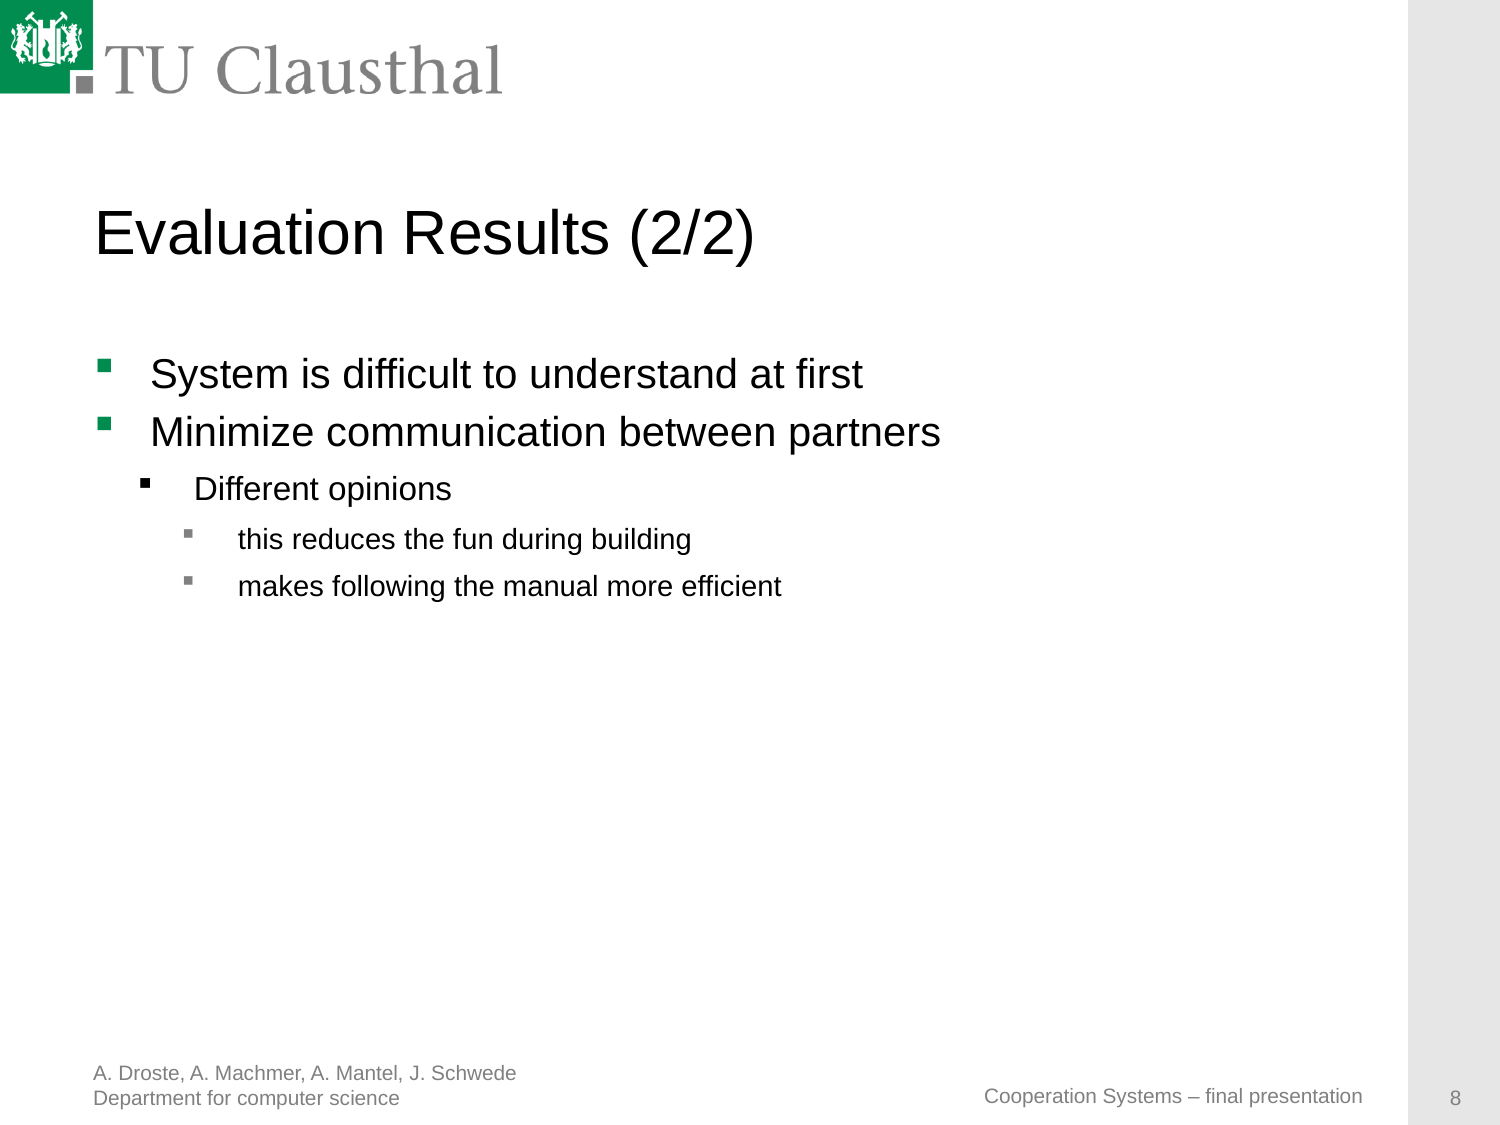

# Evaluation Results (2/2)

System is difficult to understand at first
Minimize communication between partners
Different opinions
this reduces the fun during building
makes following the manual more efficient